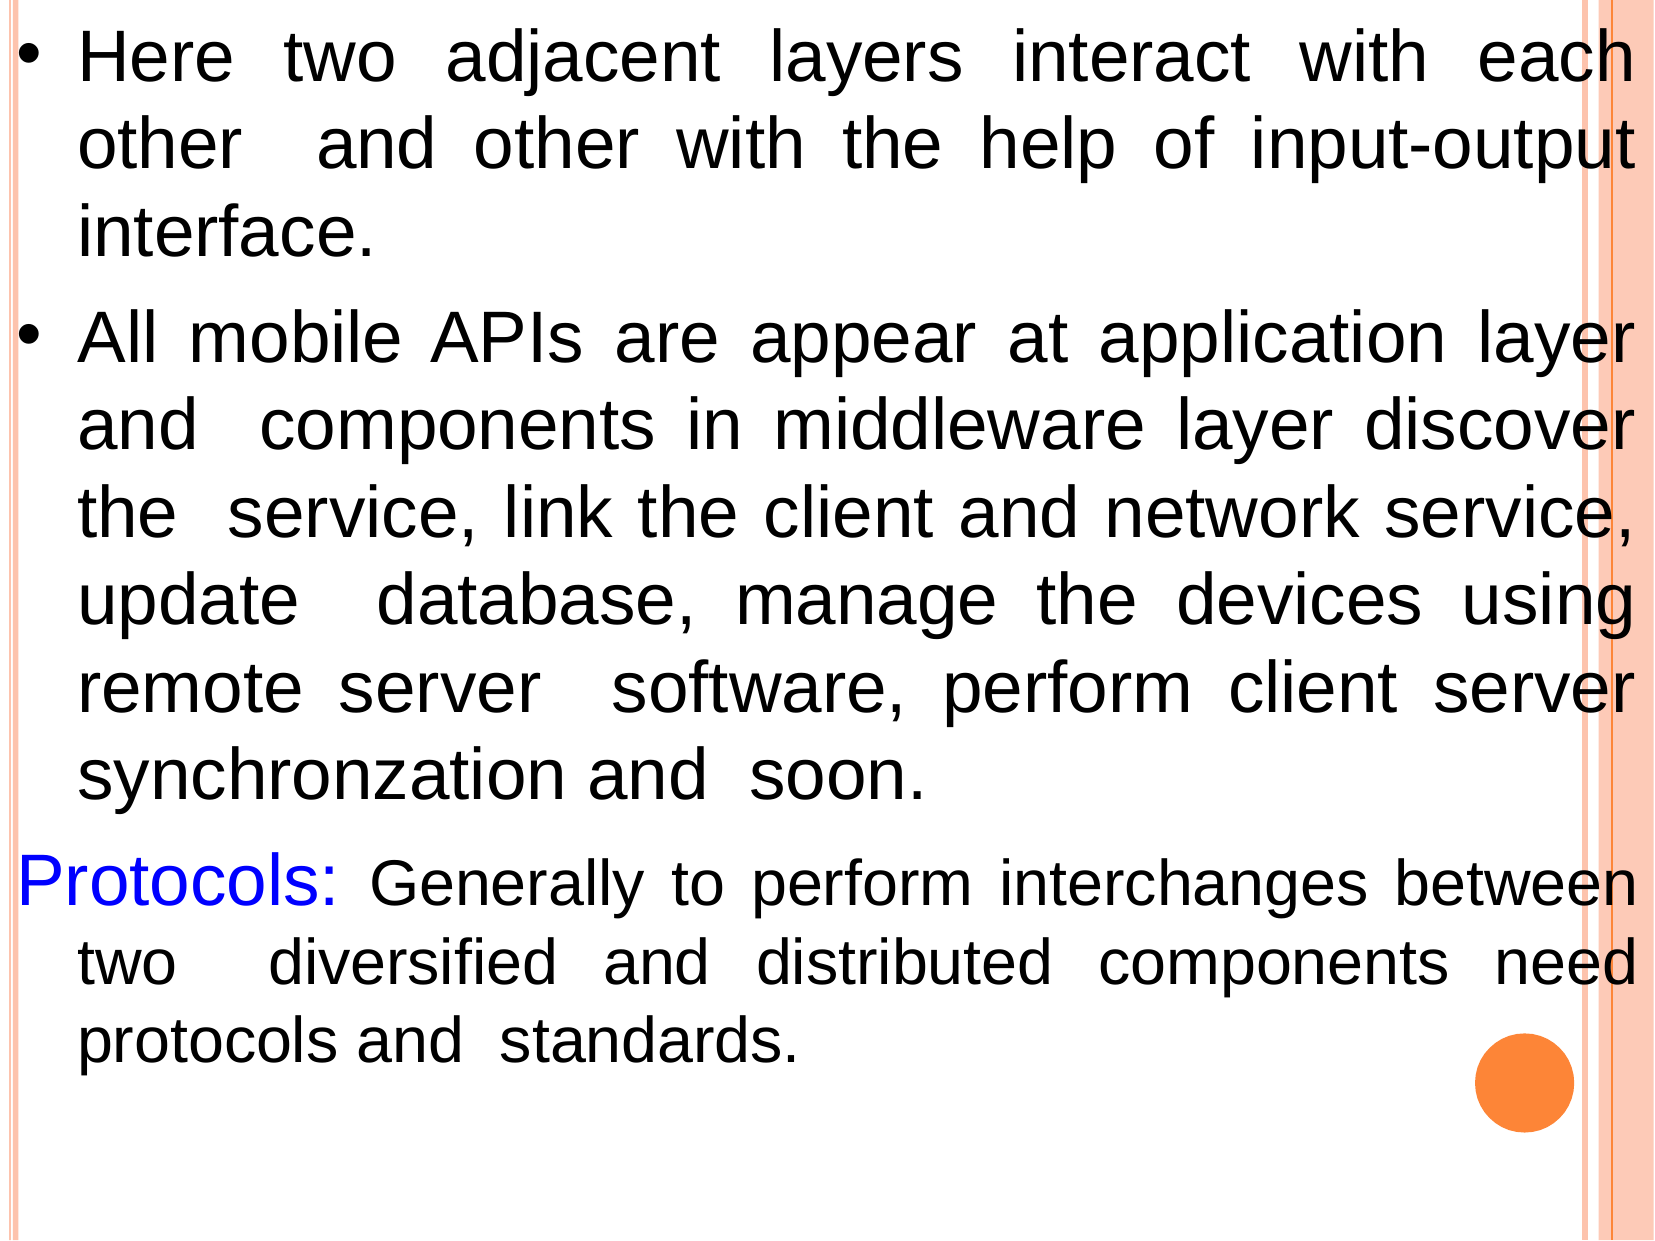

Here two adjacent layers interact with each other  and other with the help of input-output interface.
All mobile APIs are appear at application layer and  components in middleware layer discover the  service, link the client and network service, update  database, manage the devices using remote server  software, perform client server synchronzation and  soon.
Protocols: Generally to perform interchanges between two  diversified and distributed components need protocols and  standards.